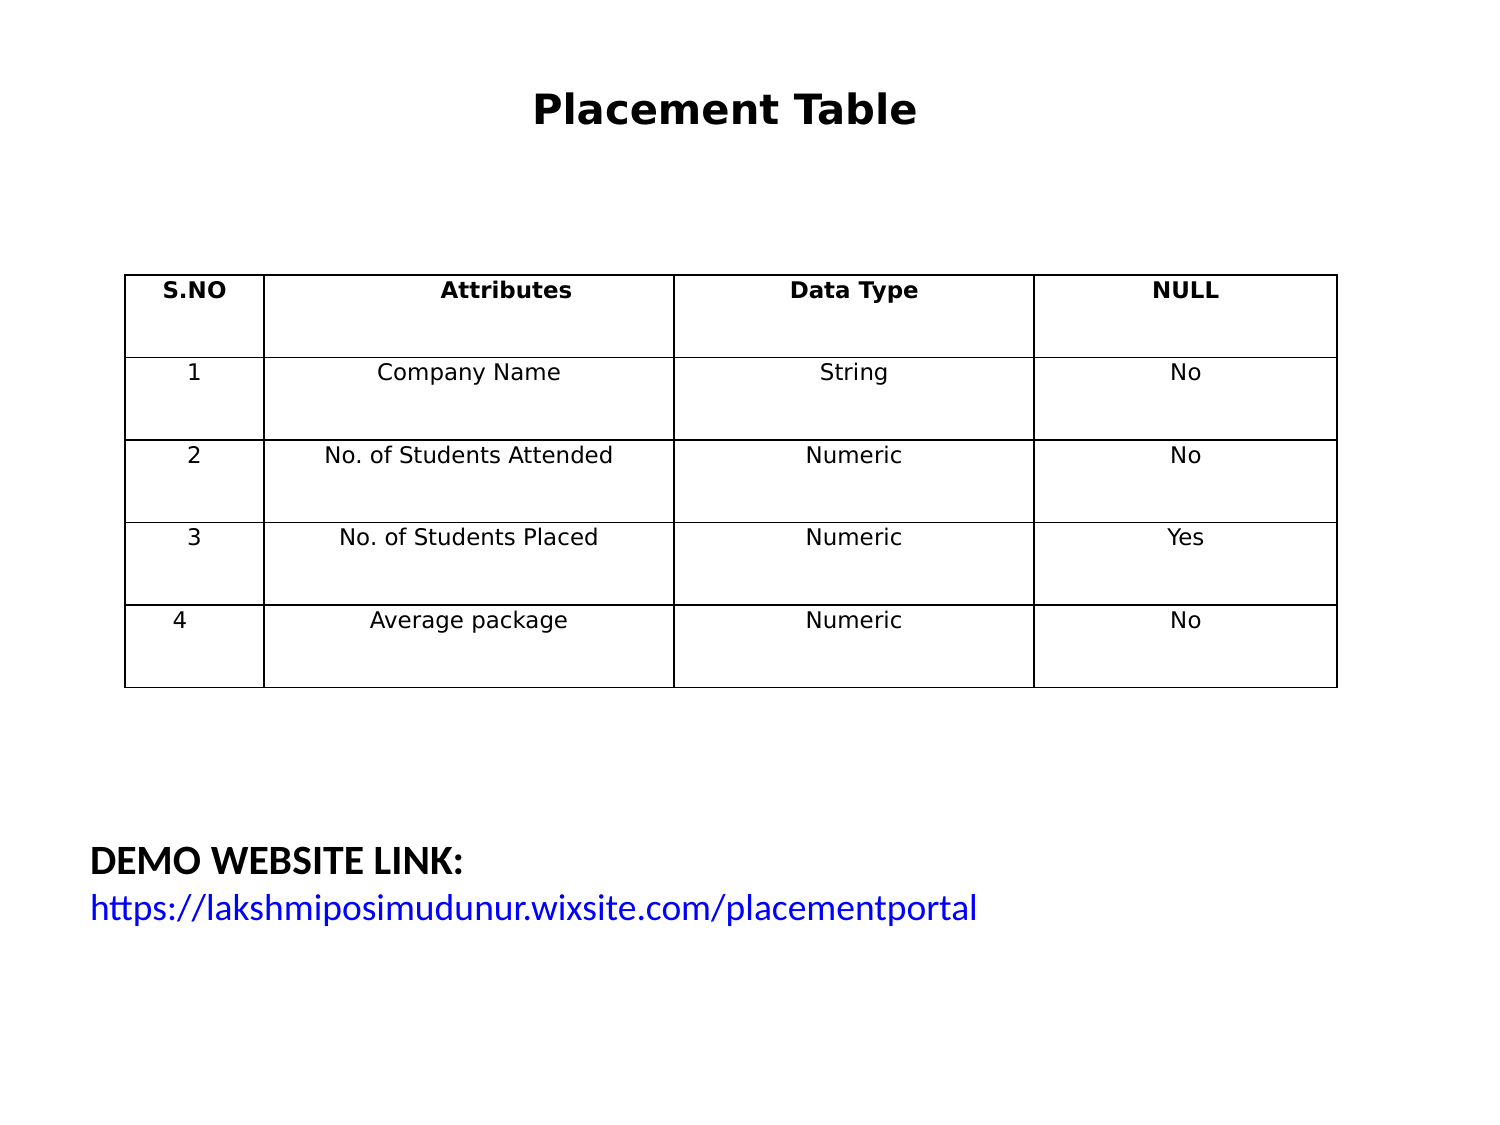

Placement Table
| S.NO | Attributes | Data Type | NULL |
| --- | --- | --- | --- |
| 1 | Company Name | String | No |
| 2 | No. of Students Attended | Numeric | No |
| 3 | No. of Students Placed | Numeric | Yes |
| 4 | Average package | Numeric | No |
DEMO WEBSITE LINK:
https://lakshmiposimudunur.wixsite.com/placementportal